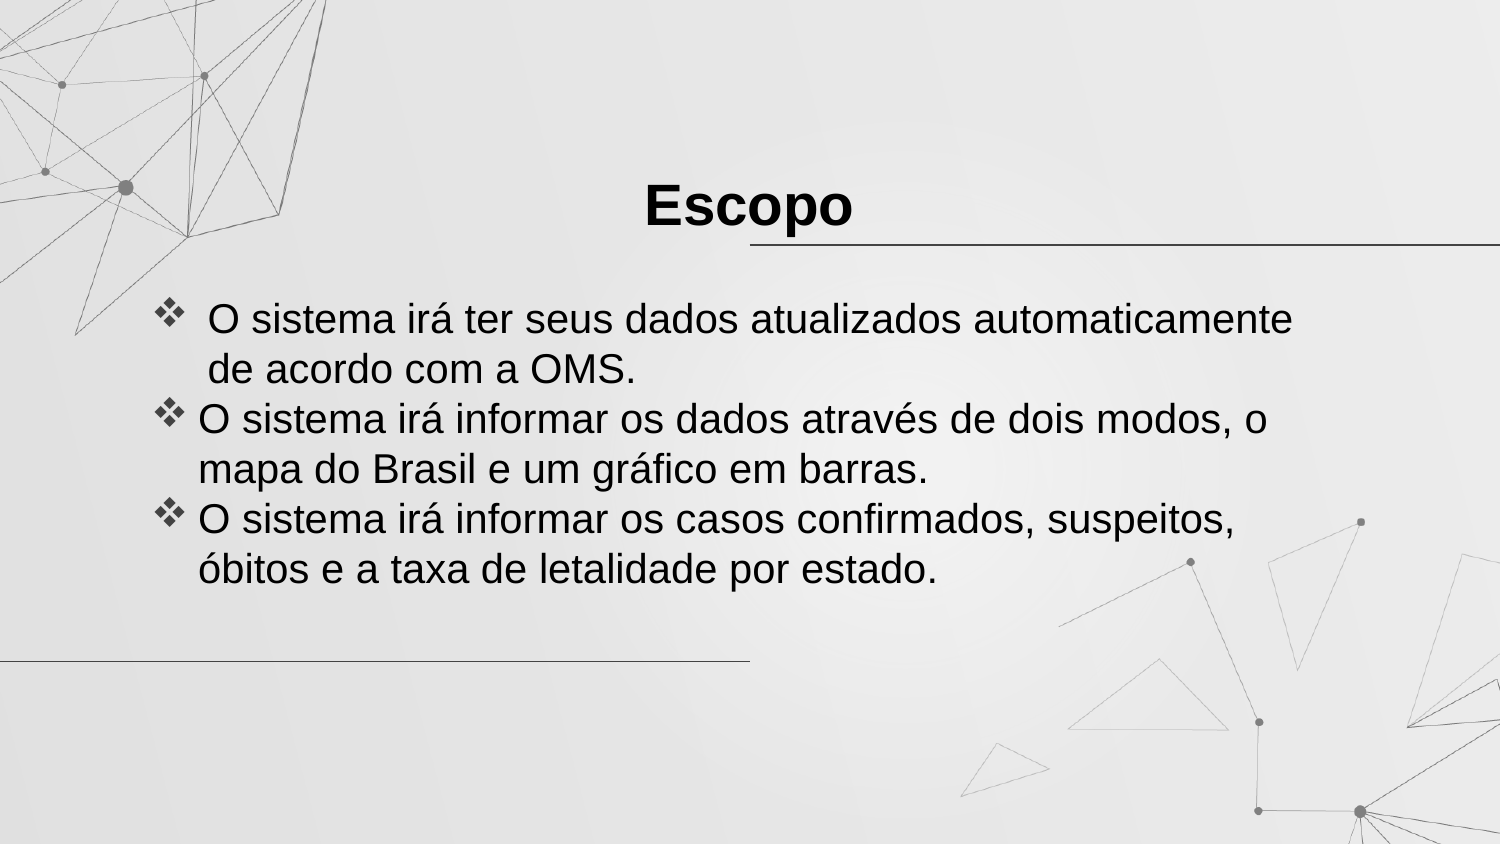

# Escopo
O sistema irá ter seus dados atualizados automaticamente de acordo com a OMS.
O sistema irá informar os dados através de dois modos, o mapa do Brasil e um gráfico em barras.
O sistema irá informar os casos confirmados, suspeitos, óbitos e a taxa de letalidade por estado.